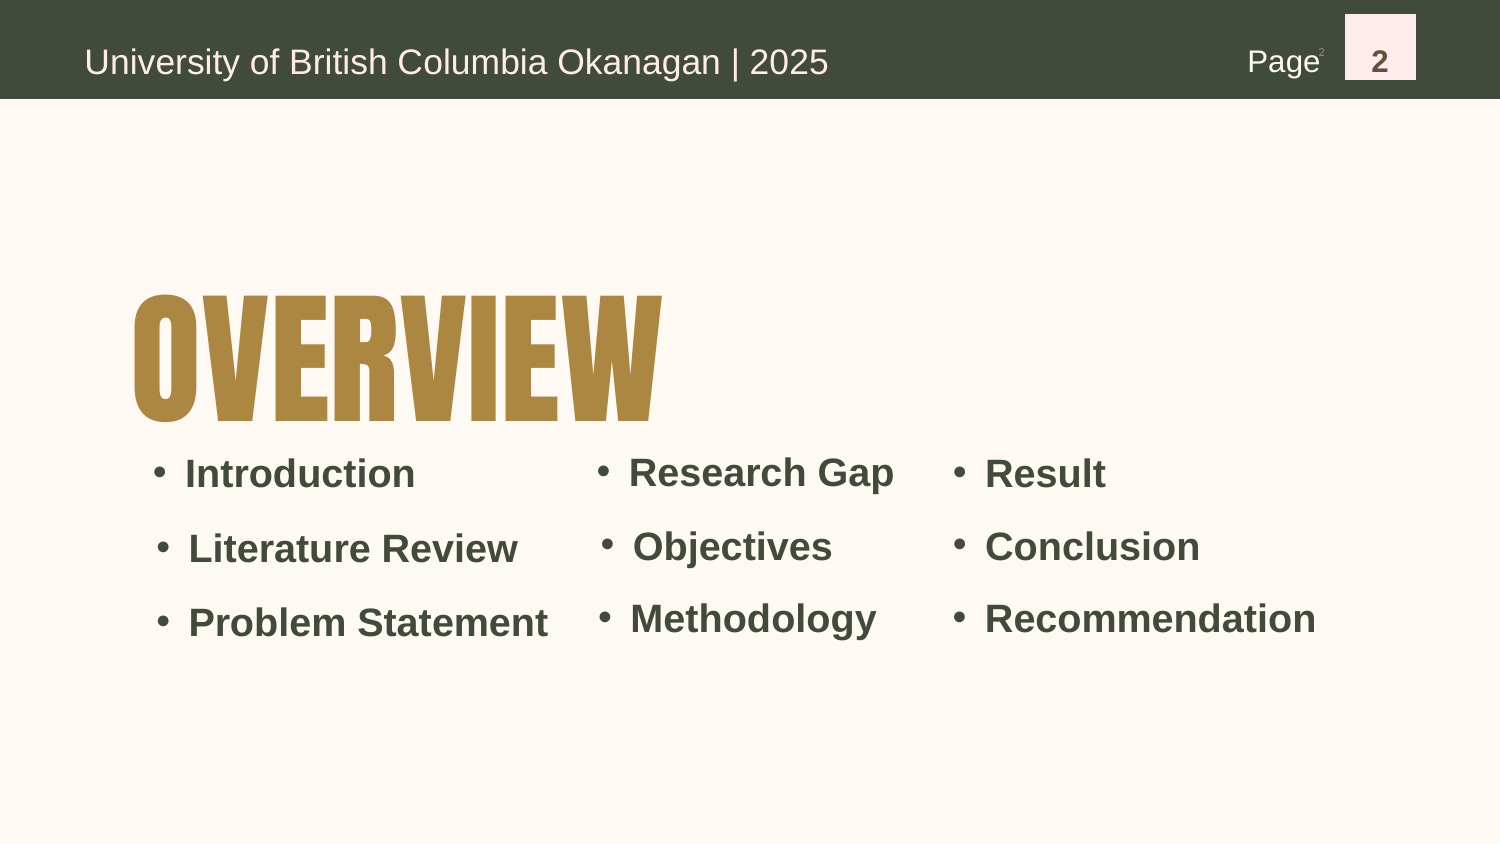

University of British Columbia Okanagan | 2025
Page
2
2
OVERVIEW
Research Gap
Introduction
Result
Objectives
Conclusion
Literature Review
Methodology
Recommendation
Problem Statement